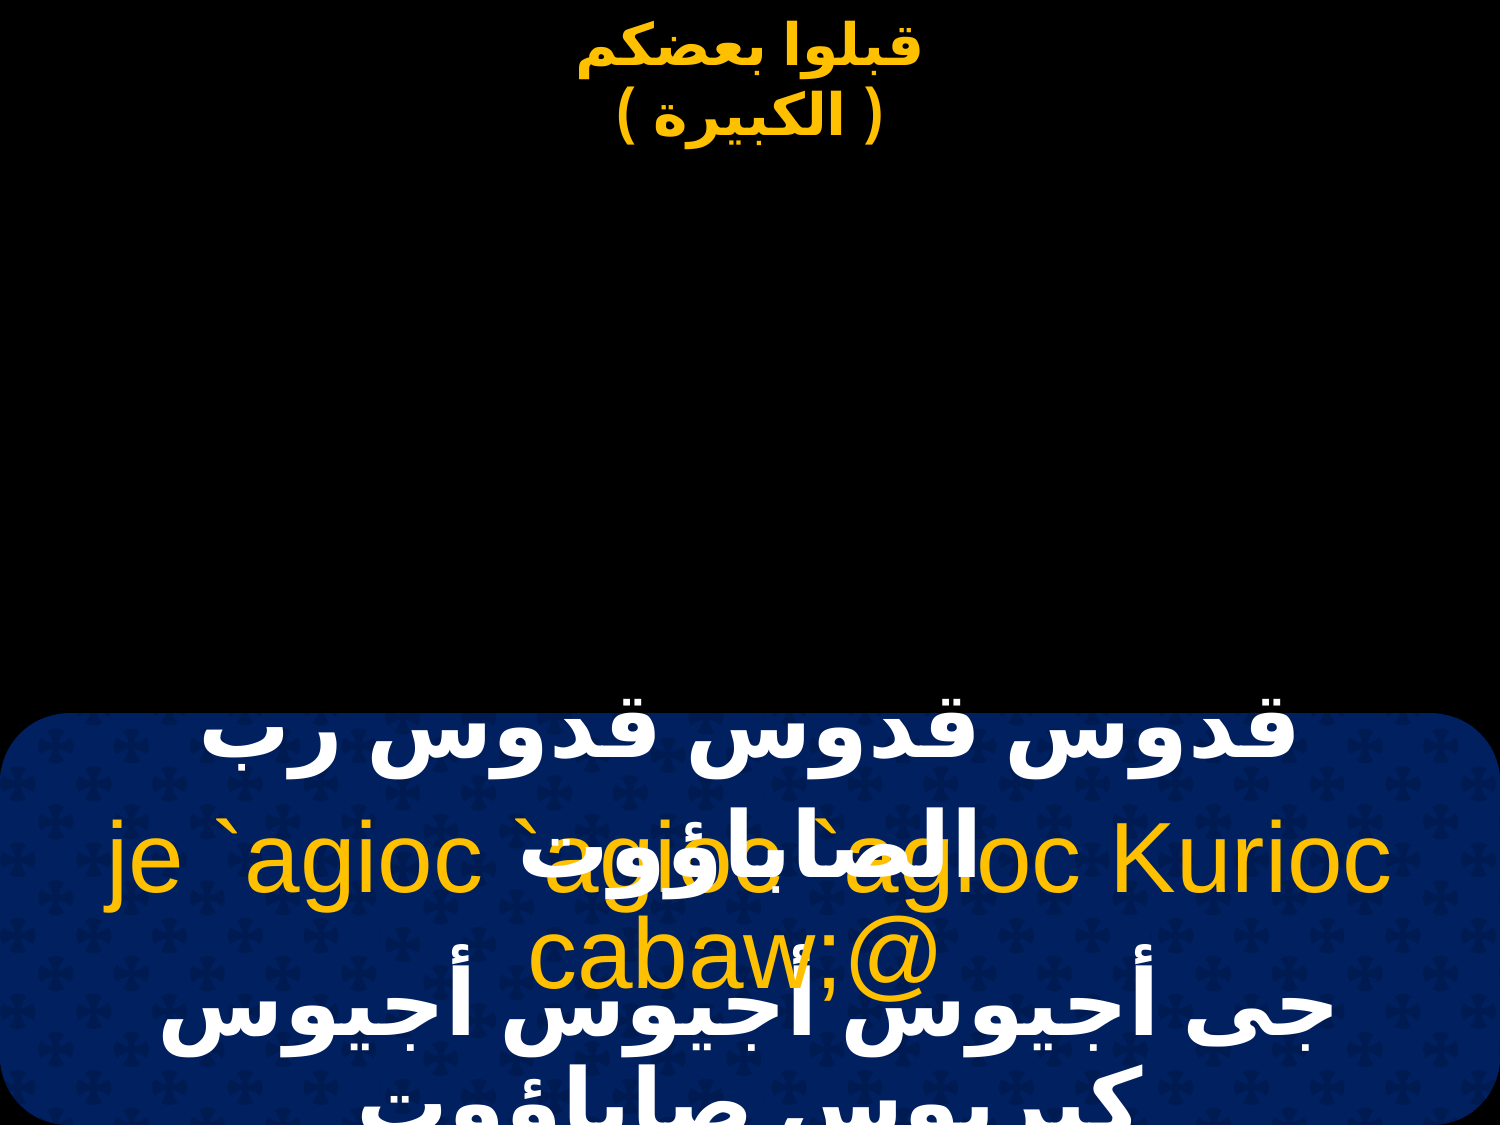

قدوس قدوس قدوس رب الصاباؤوت
je `agioc `agioc `agioc Kurioc cabaw;@
جى أجيوس أجيوس أجيوس كيريوس صاباؤوت